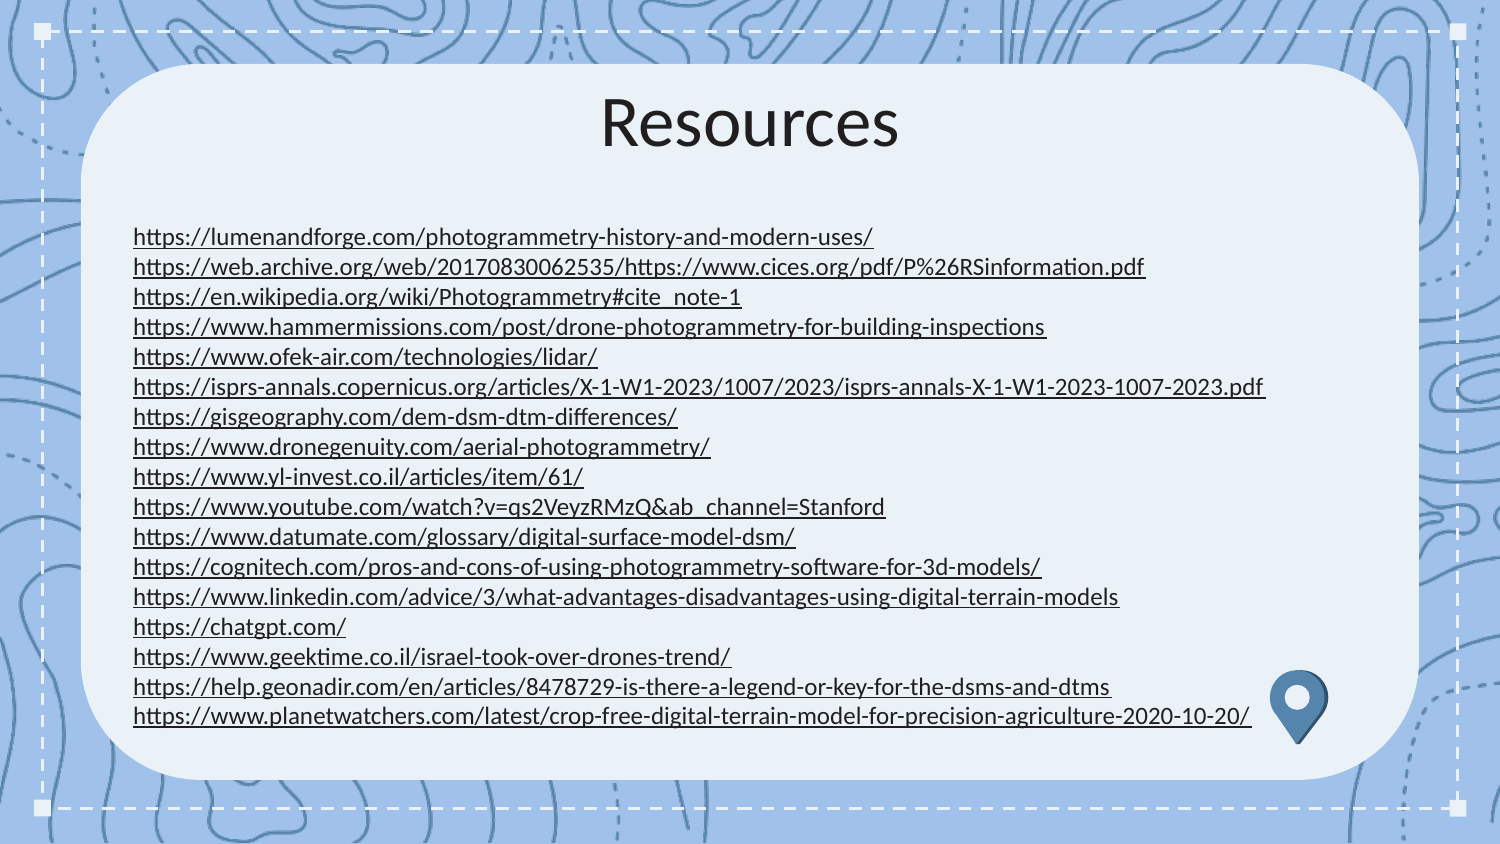

# Resources
https://lumenandforge.com/photogrammetry-history-and-modern-uses/
https://web.archive.org/web/20170830062535/https://www.cices.org/pdf/P%26RSinformation.pdf
https://en.wikipedia.org/wiki/Photogrammetry#cite_note-1
https://www.hammermissions.com/post/drone-photogrammetry-for-building-inspections
https://www.ofek-air.com/technologies/lidar/
https://isprs-annals.copernicus.org/articles/X-1-W1-2023/1007/2023/isprs-annals-X-1-W1-2023-1007-2023.pdf
https://gisgeography.com/dem-dsm-dtm-differences/
https://www.dronegenuity.com/aerial-photogrammetry/
https://www.yl-invest.co.il/articles/item/61/
https://www.youtube.com/watch?v=qs2VeyzRMzQ&ab_channel=Stanford
https://www.datumate.com/glossary/digital-surface-model-dsm/
https://cognitech.com/pros-and-cons-of-using-photogrammetry-software-for-3d-models/
https://www.linkedin.com/advice/3/what-advantages-disadvantages-using-digital-terrain-models
https://chatgpt.com/
https://www.geektime.co.il/israel-took-over-drones-trend/
https://help.geonadir.com/en/articles/8478729-is-there-a-legend-or-key-for-the-dsms-and-dtms
https://www.planetwatchers.com/latest/crop-free-digital-terrain-model-for-precision-agriculture-2020-10-20/